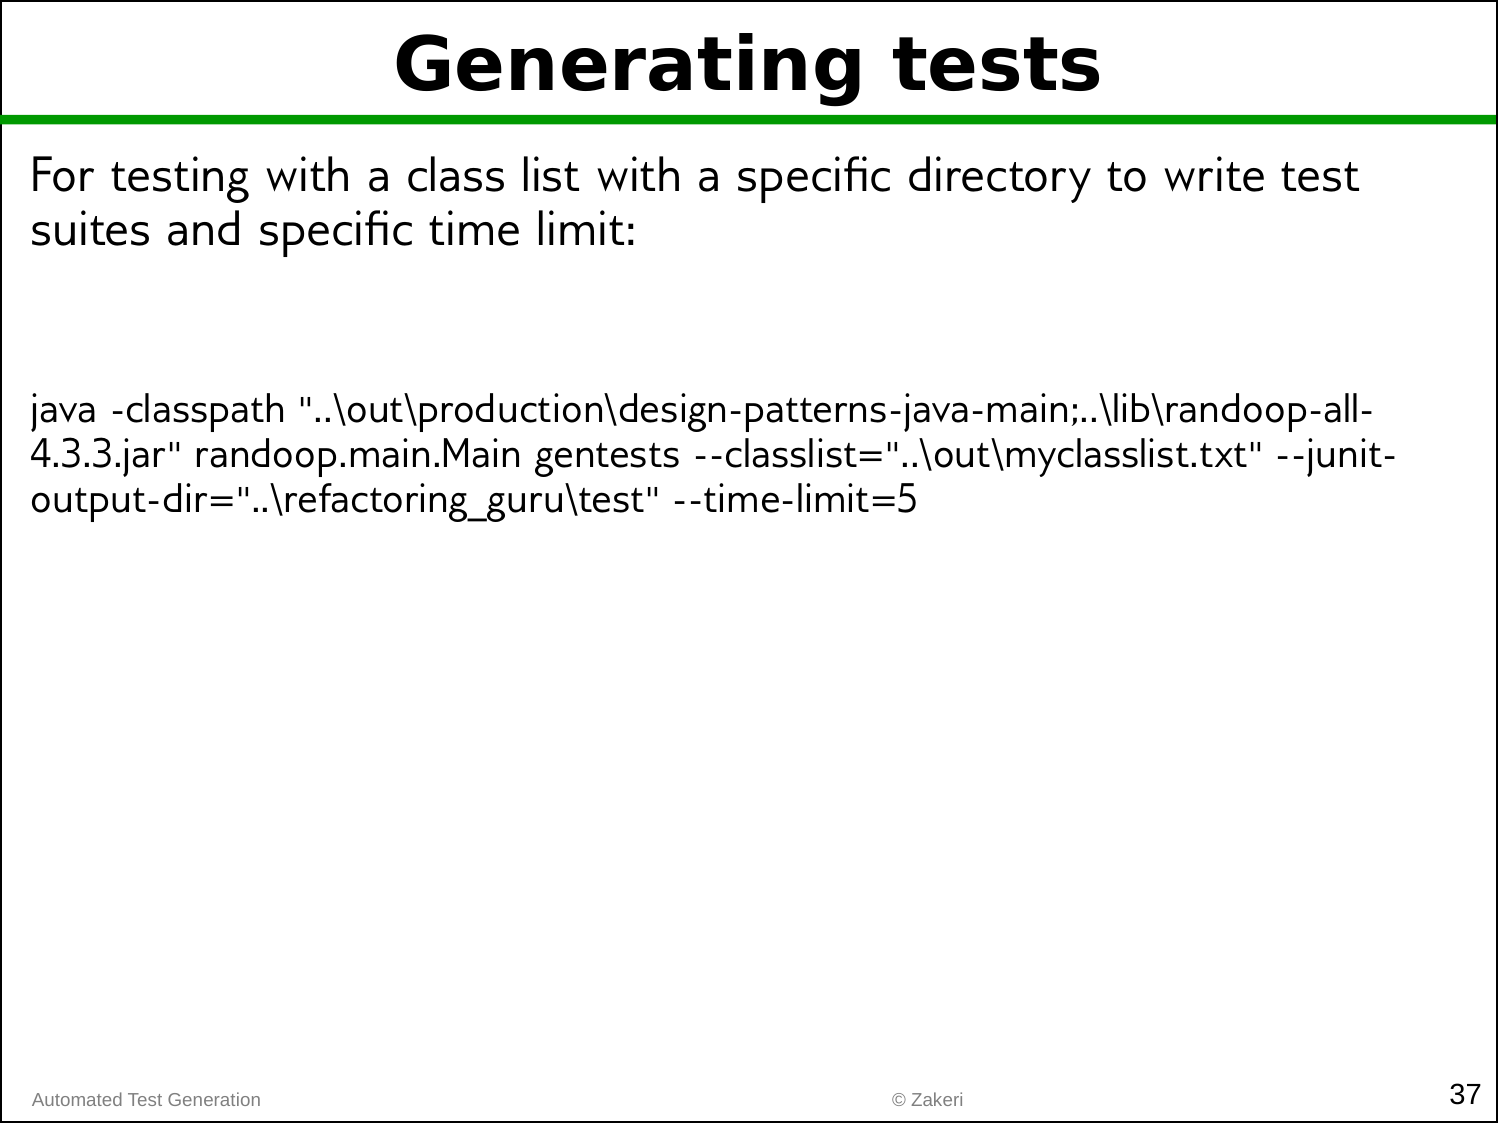

# Generating tests
For testing with a class list with a specific directory to write test suites and specific time limit:

java -classpath "..\out\production\design-patterns-java-main;..\lib\randoop-all-4.3.3.jar" randoop.main.Main gentests --classlist="..\out\myclasslist.txt" --junit-output-dir="..\refactoring_guru\test" --time-limit=5
37
© Zakeri
Automated Test Generation